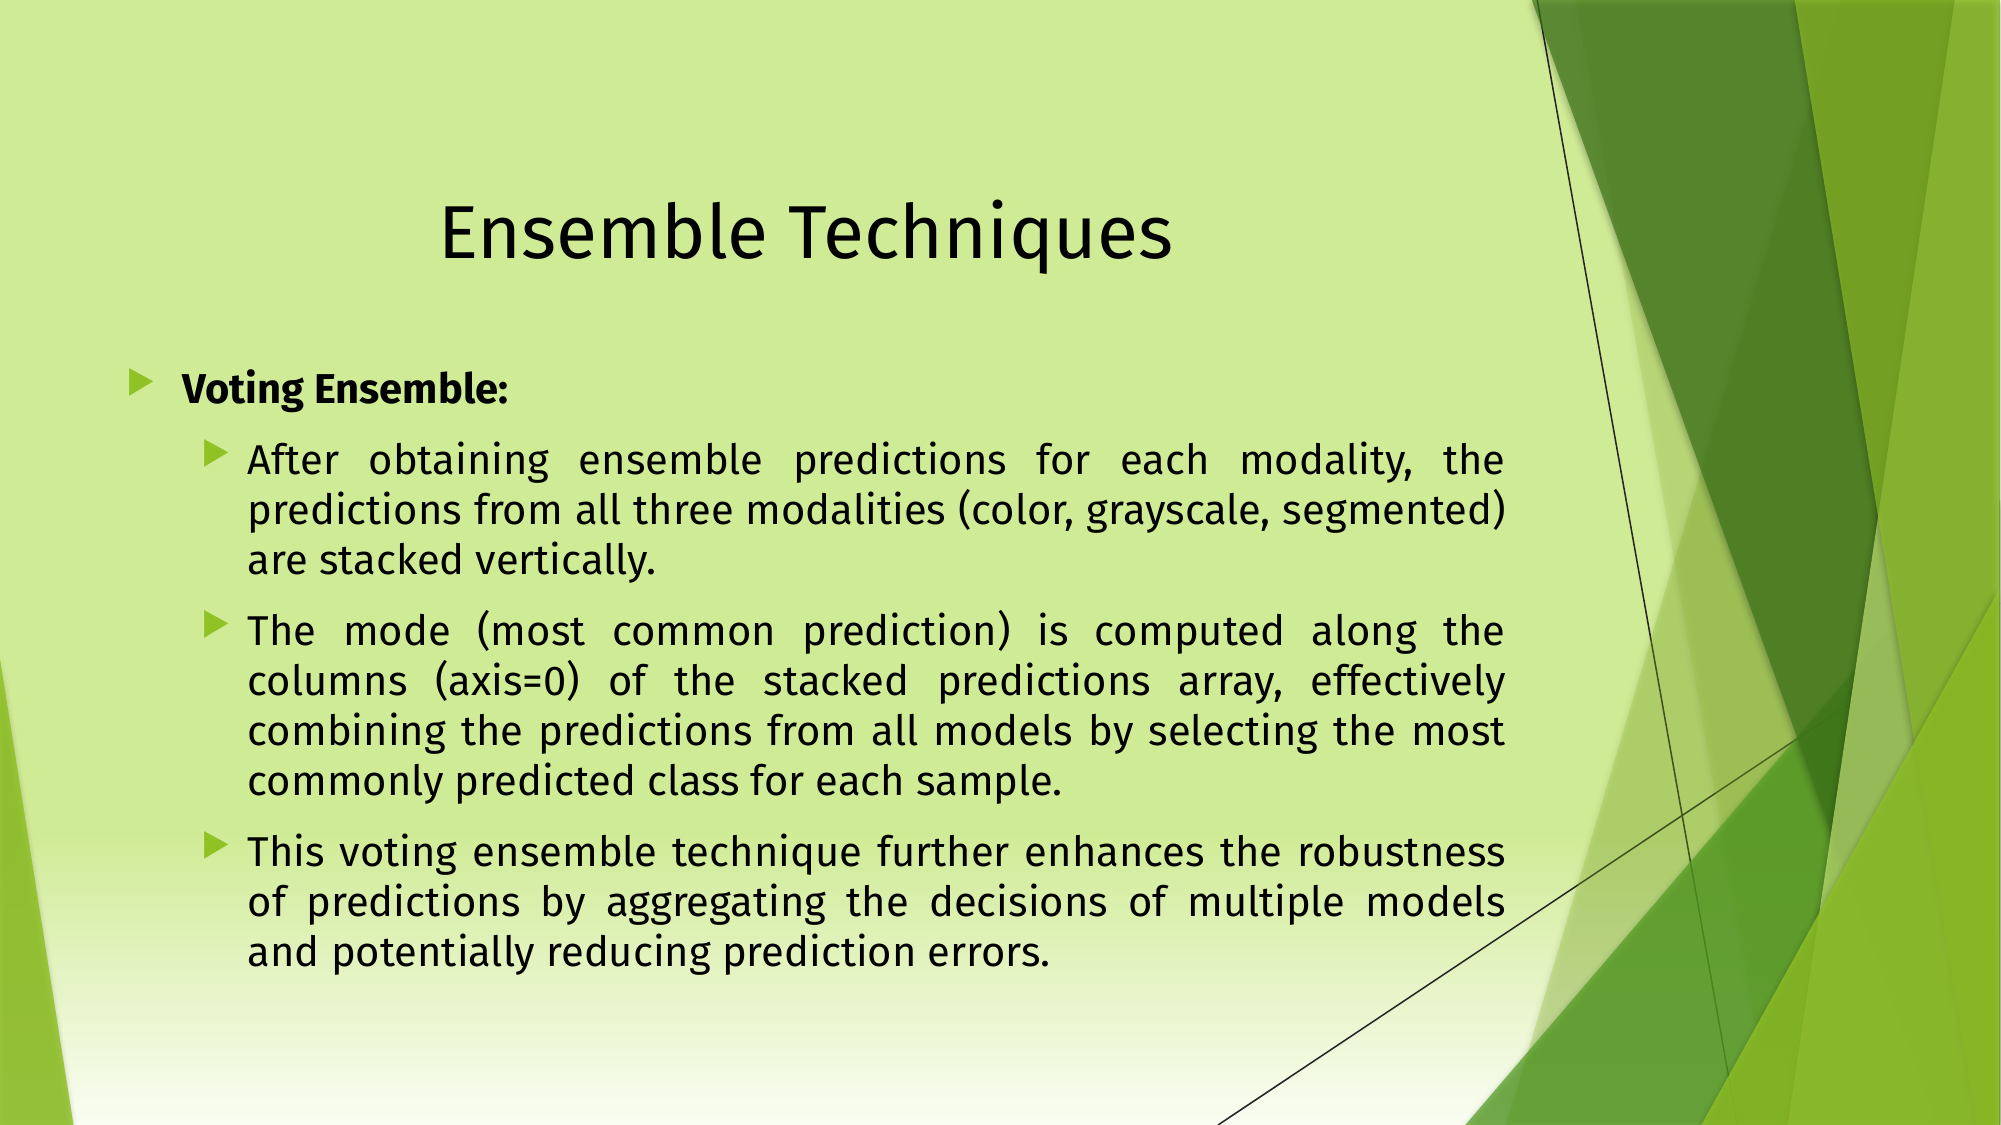

# Ensemble Techniques
Voting Ensemble:
After obtaining ensemble predictions for each modality, the predictions from all three modalities (color, grayscale, segmented) are stacked vertically.
The mode (most common prediction) is computed along the columns (axis=0) of the stacked predictions array, effectively combining the predictions from all models by selecting the most commonly predicted class for each sample.
This voting ensemble technique further enhances the robustness of predictions by aggregating the decisions of multiple models and potentially reducing prediction errors.